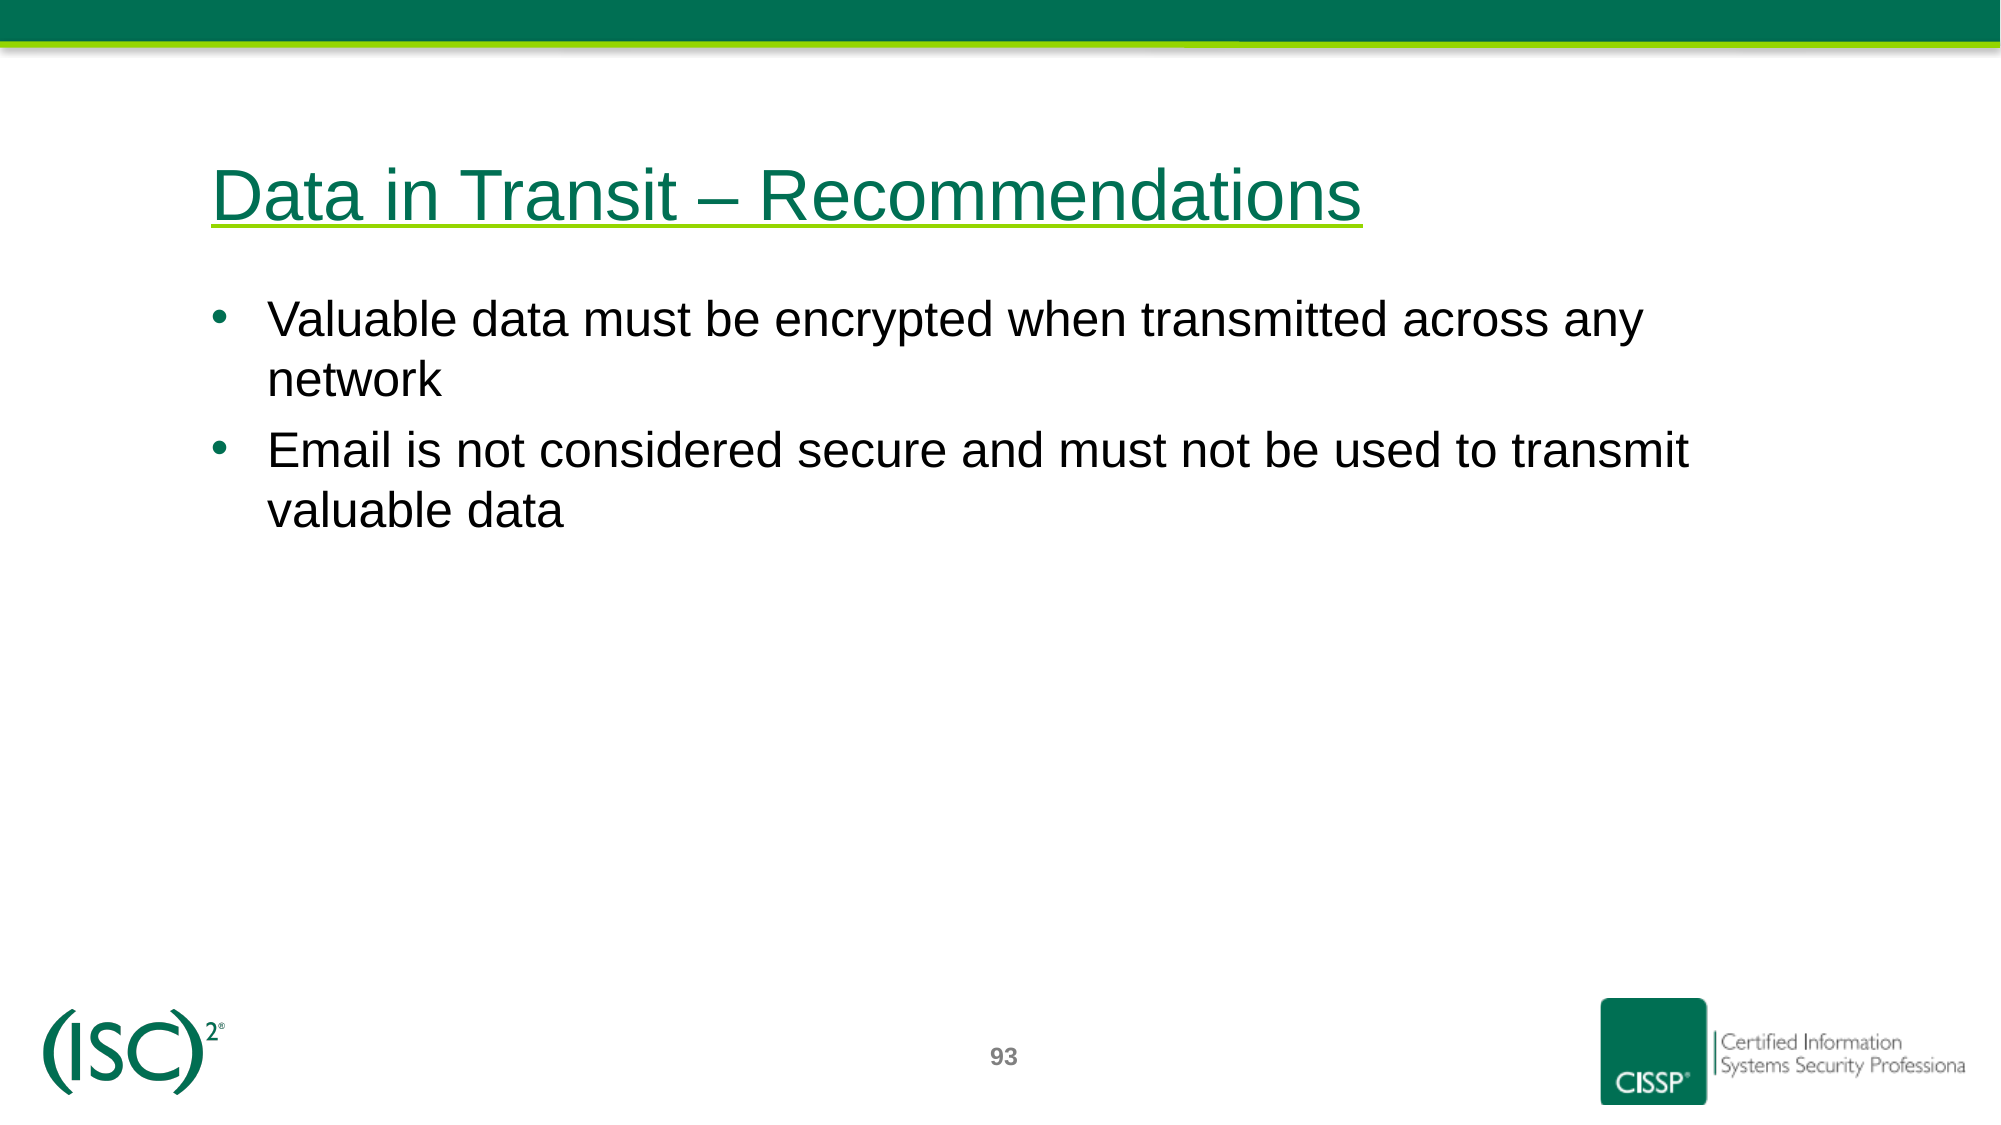

# Data in Transit – Recommendations
Valuable data must be encrypted when transmitted across any network
Email is not considered secure and must not be used to transmit valuable data